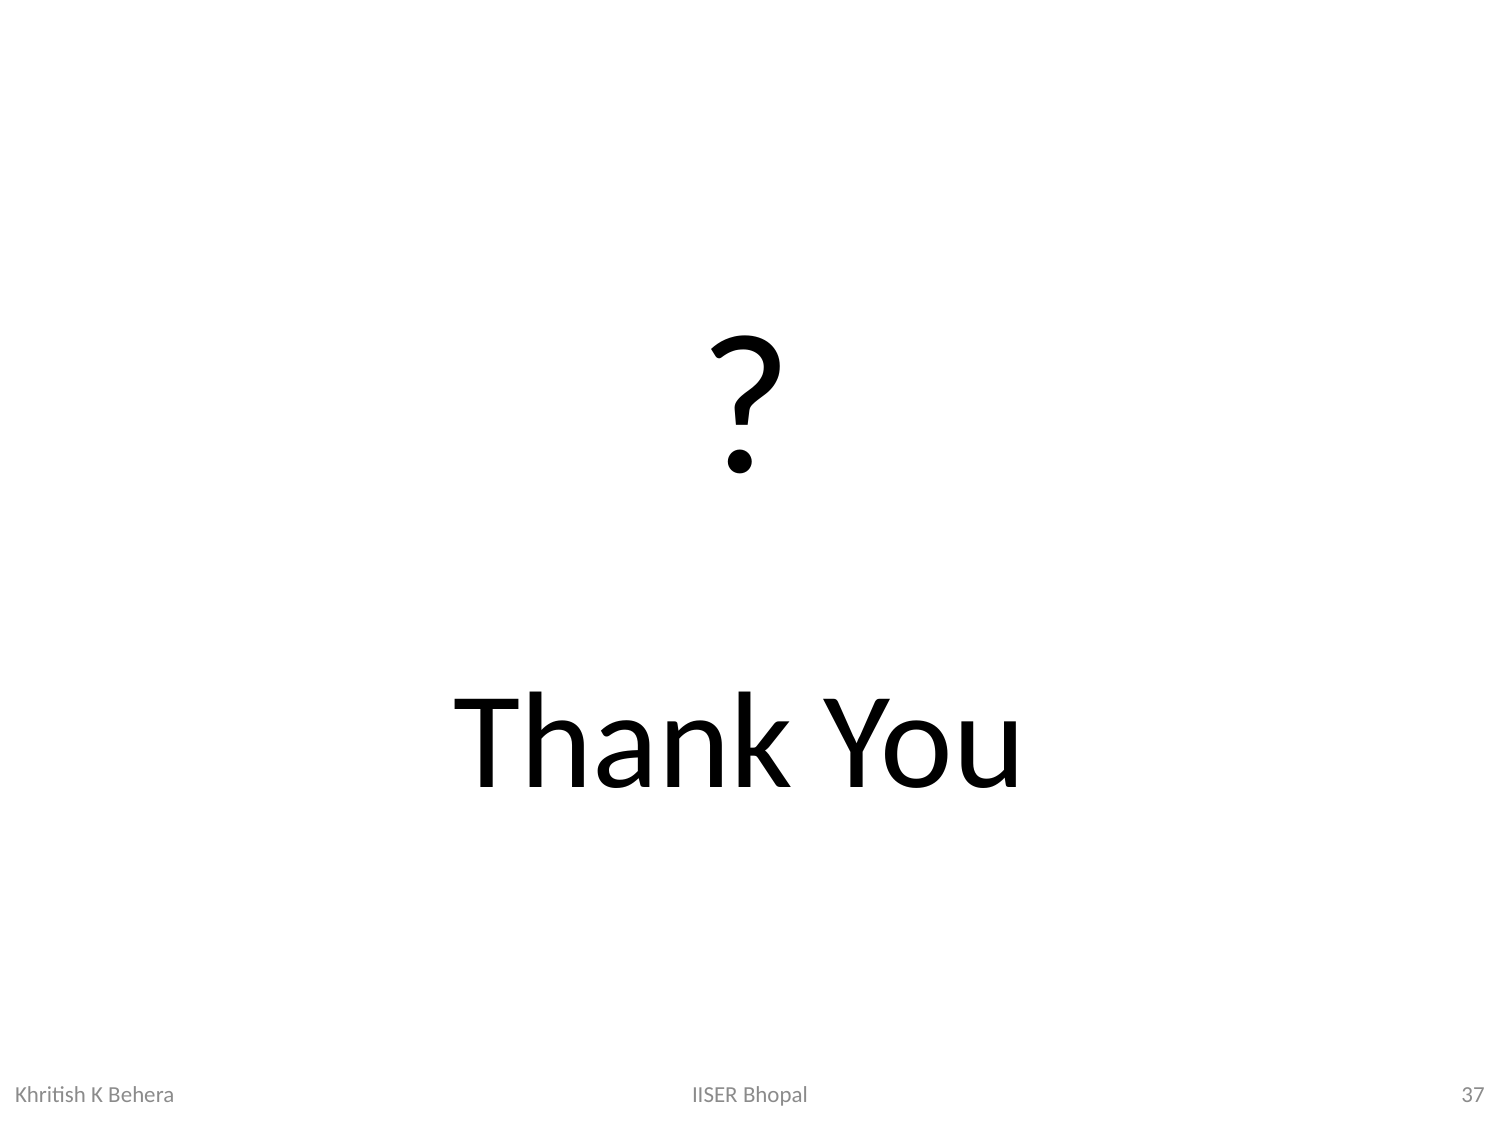

?
Thank You
37
IISER Bhopal
Khritish K Behera